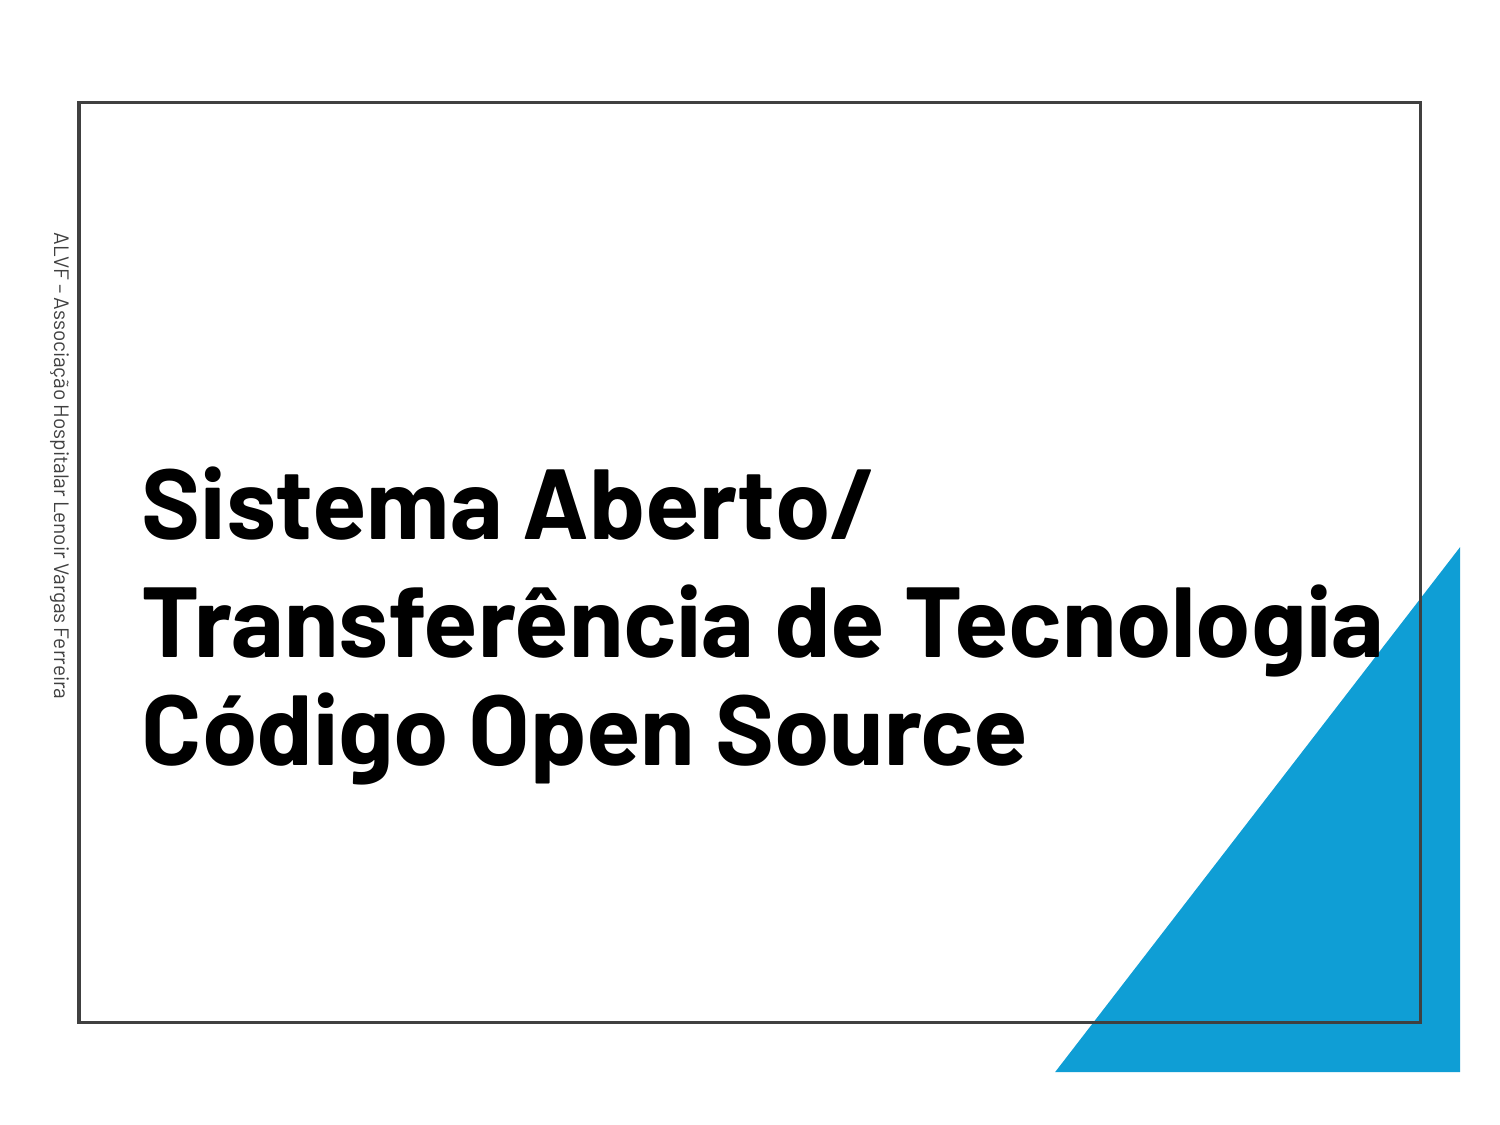

Sistema Aberto/
Transferência de Tecnologia Código Open Source

ALVF – Associação Hospitalar Lenoir Vargas Ferreira